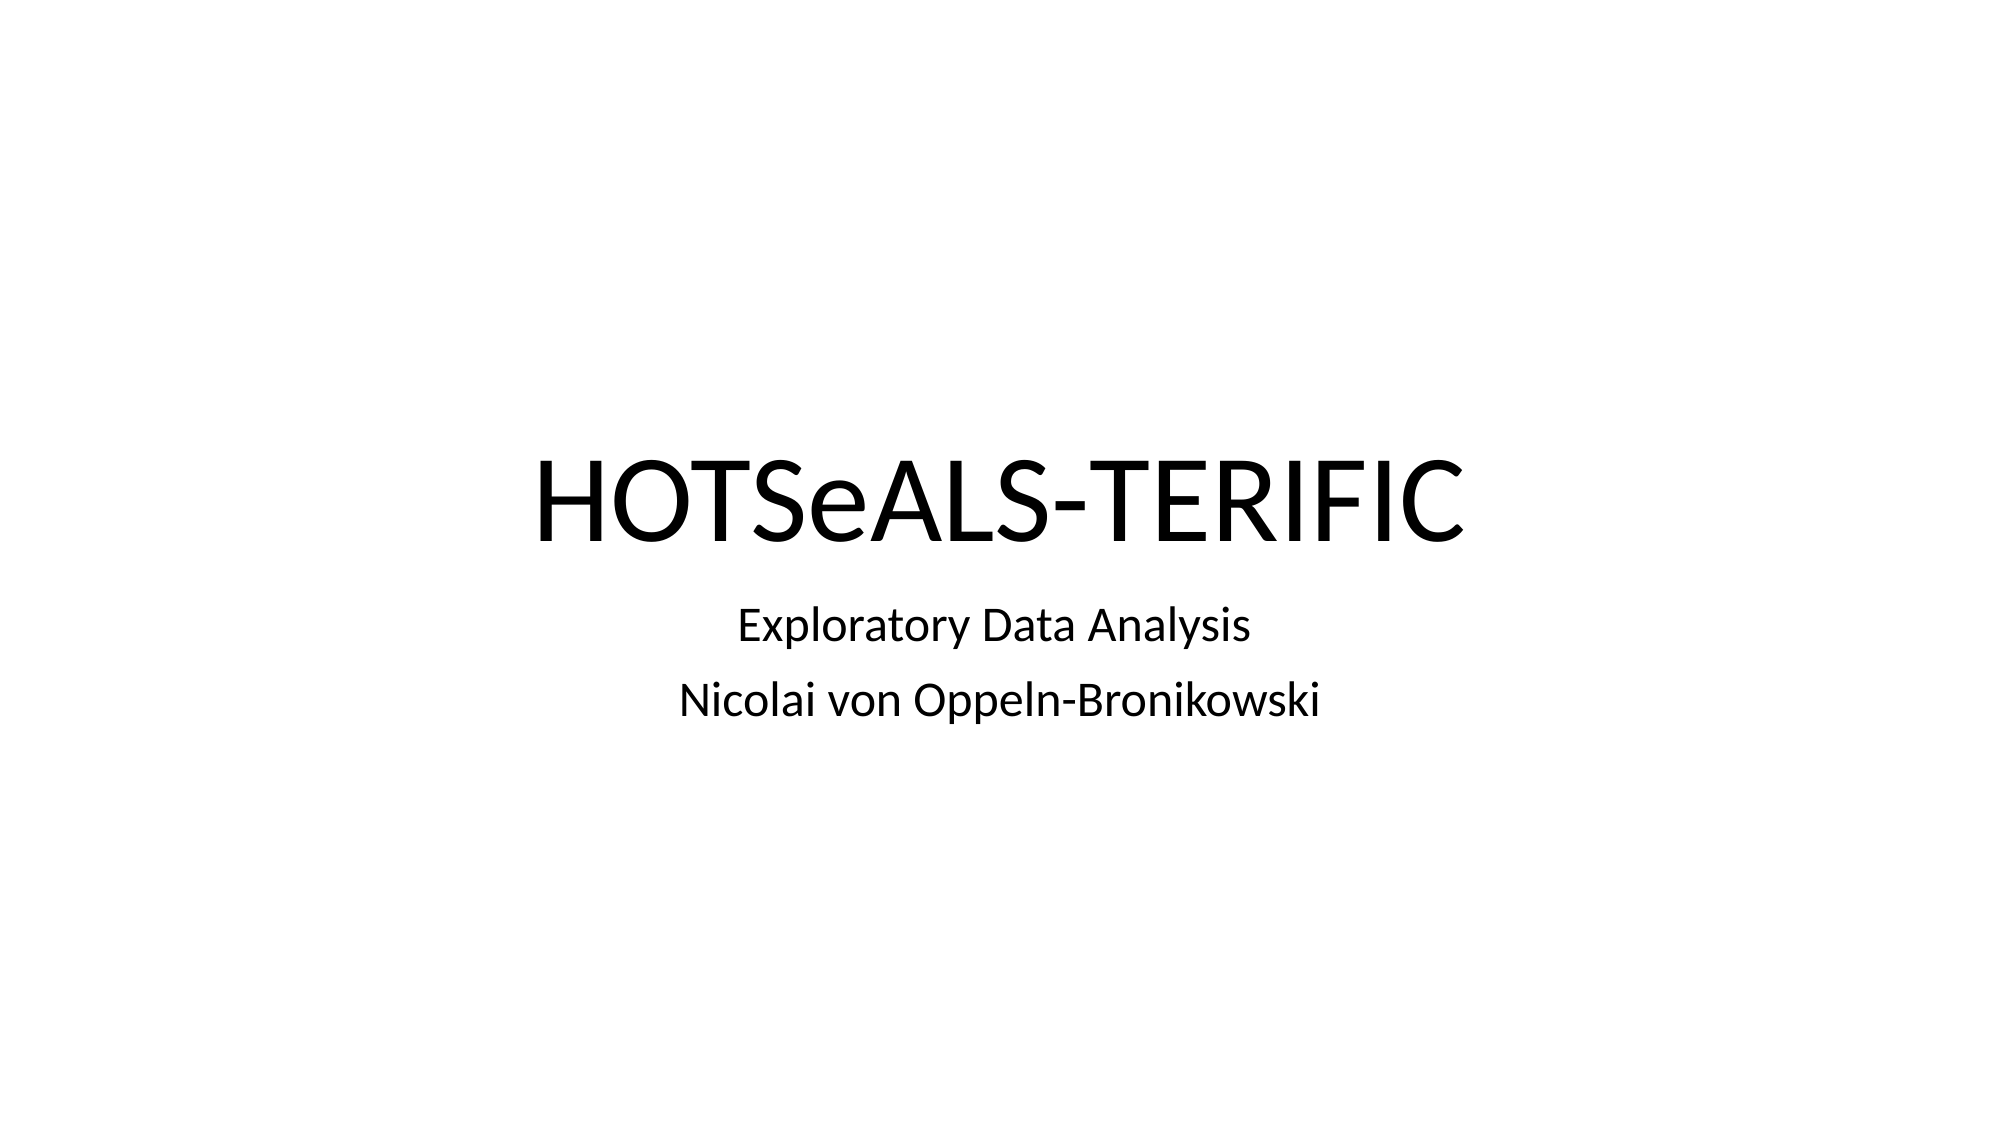

# HOTSeALS-TERIFIC
Exploratory Data Analysis
Nicolai von Oppeln-Bronikowski